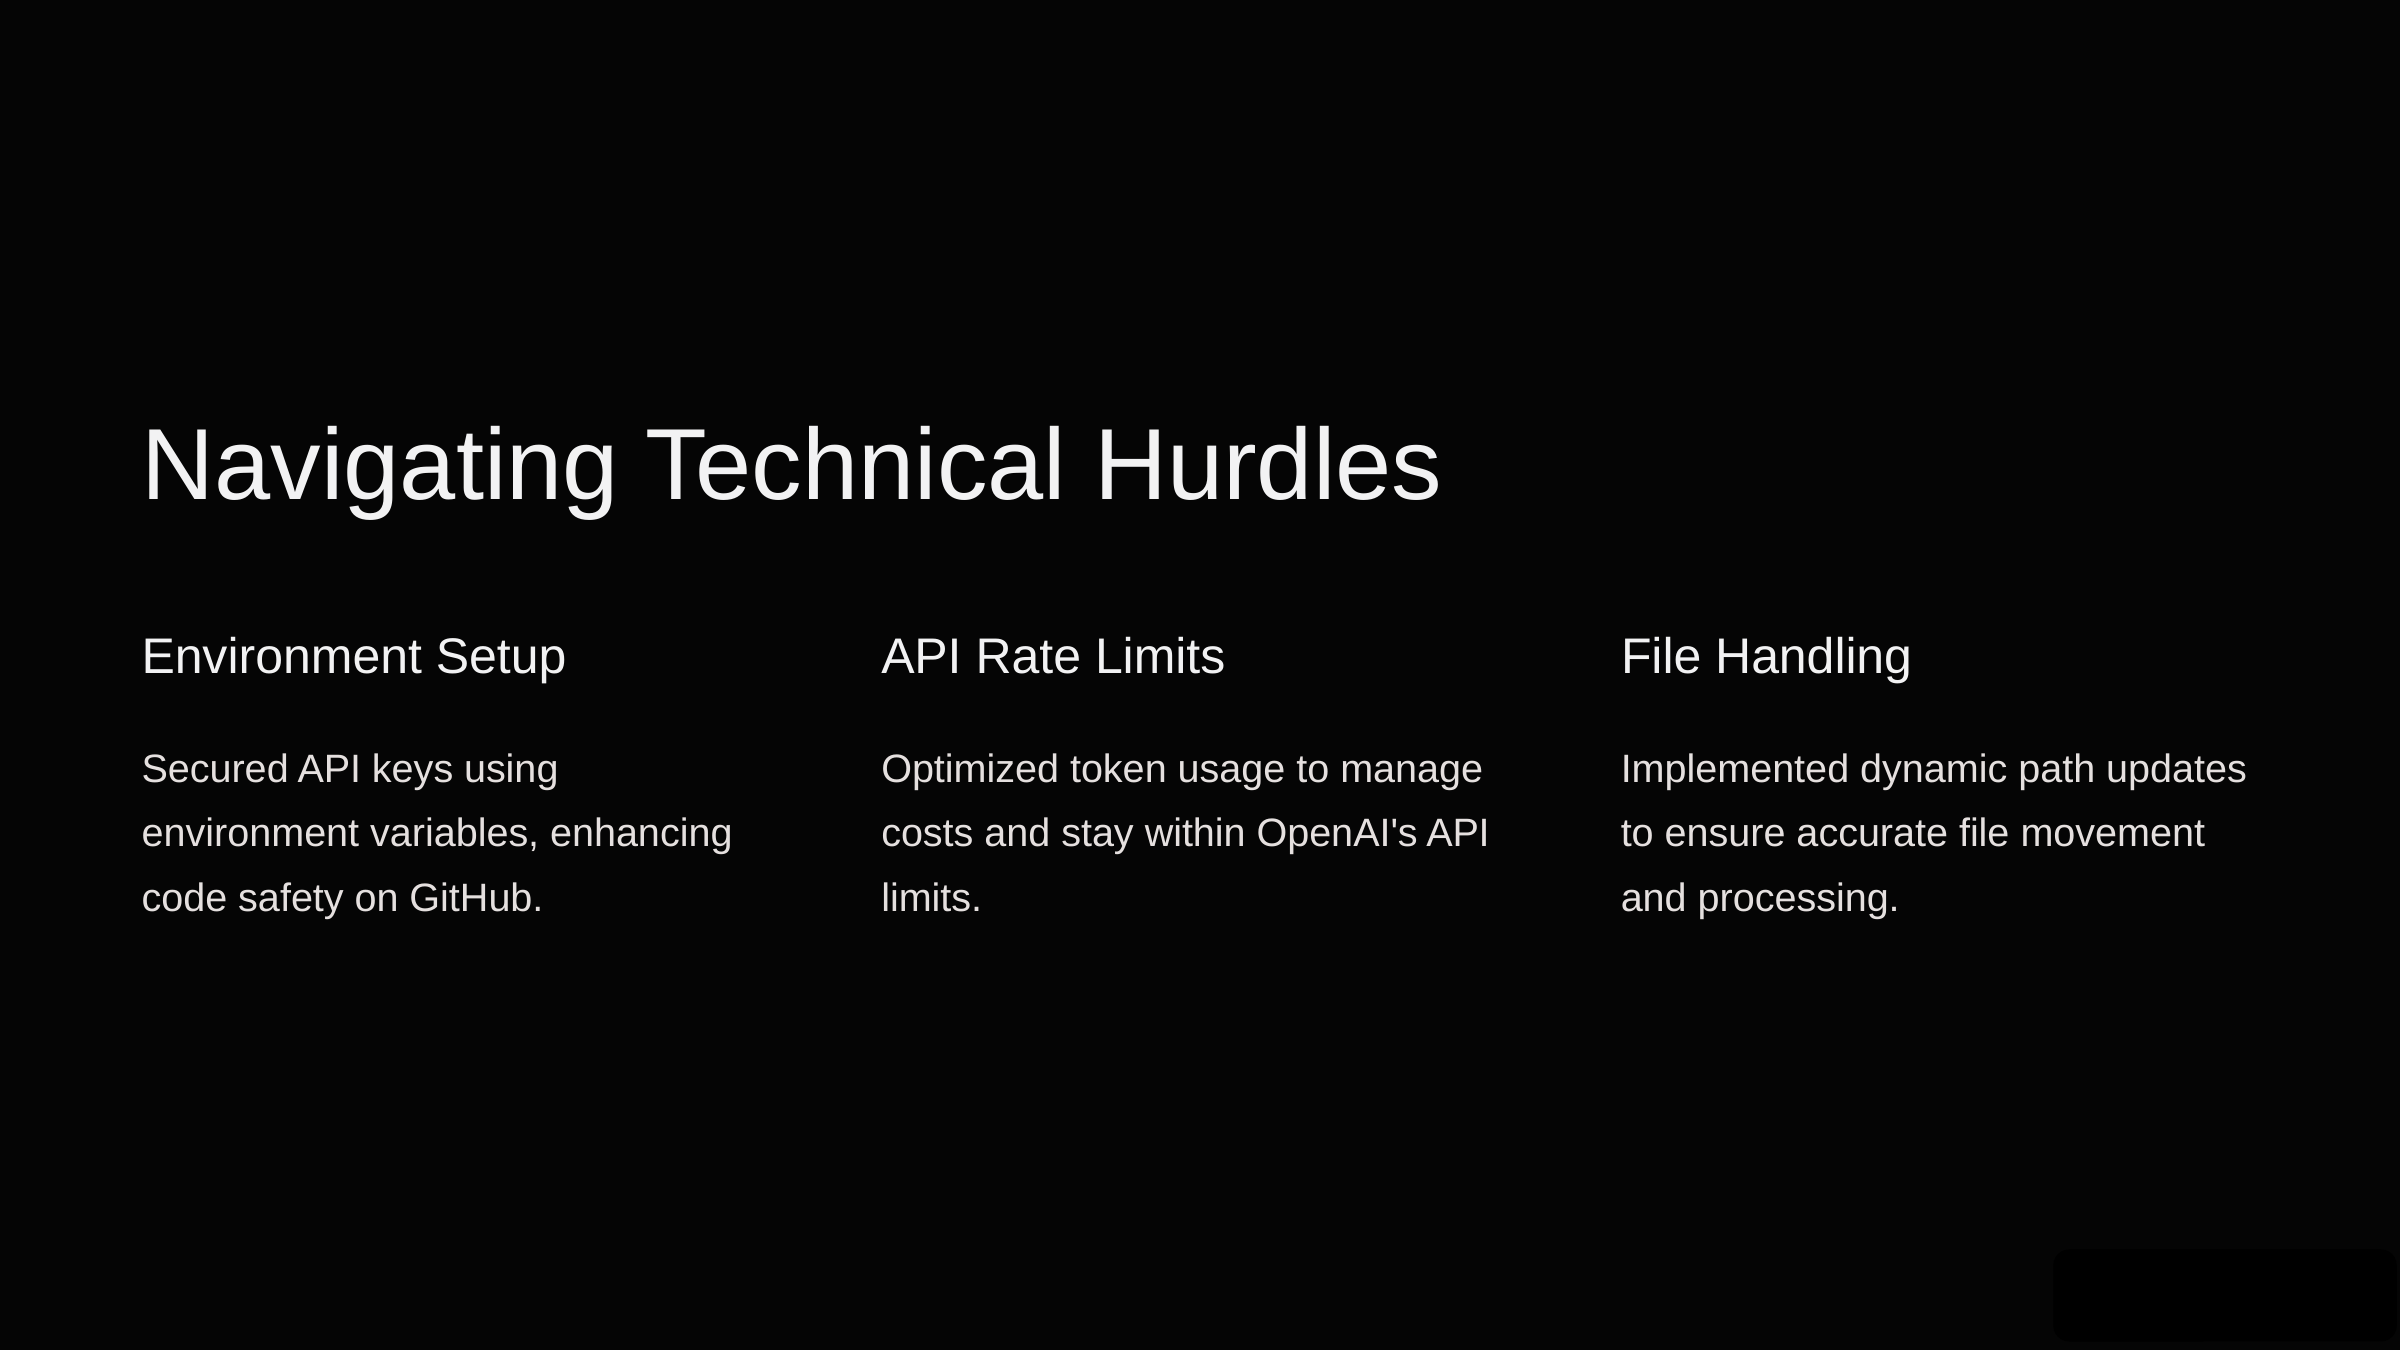

Navigating Technical Hurdles
Environment Setup
API Rate Limits
File Handling
Secured API keys using environment variables, enhancing code safety on GitHub.
Optimized token usage to manage costs and stay within OpenAI's API limits.
Implemented dynamic path updates to ensure accurate file movement and processing.